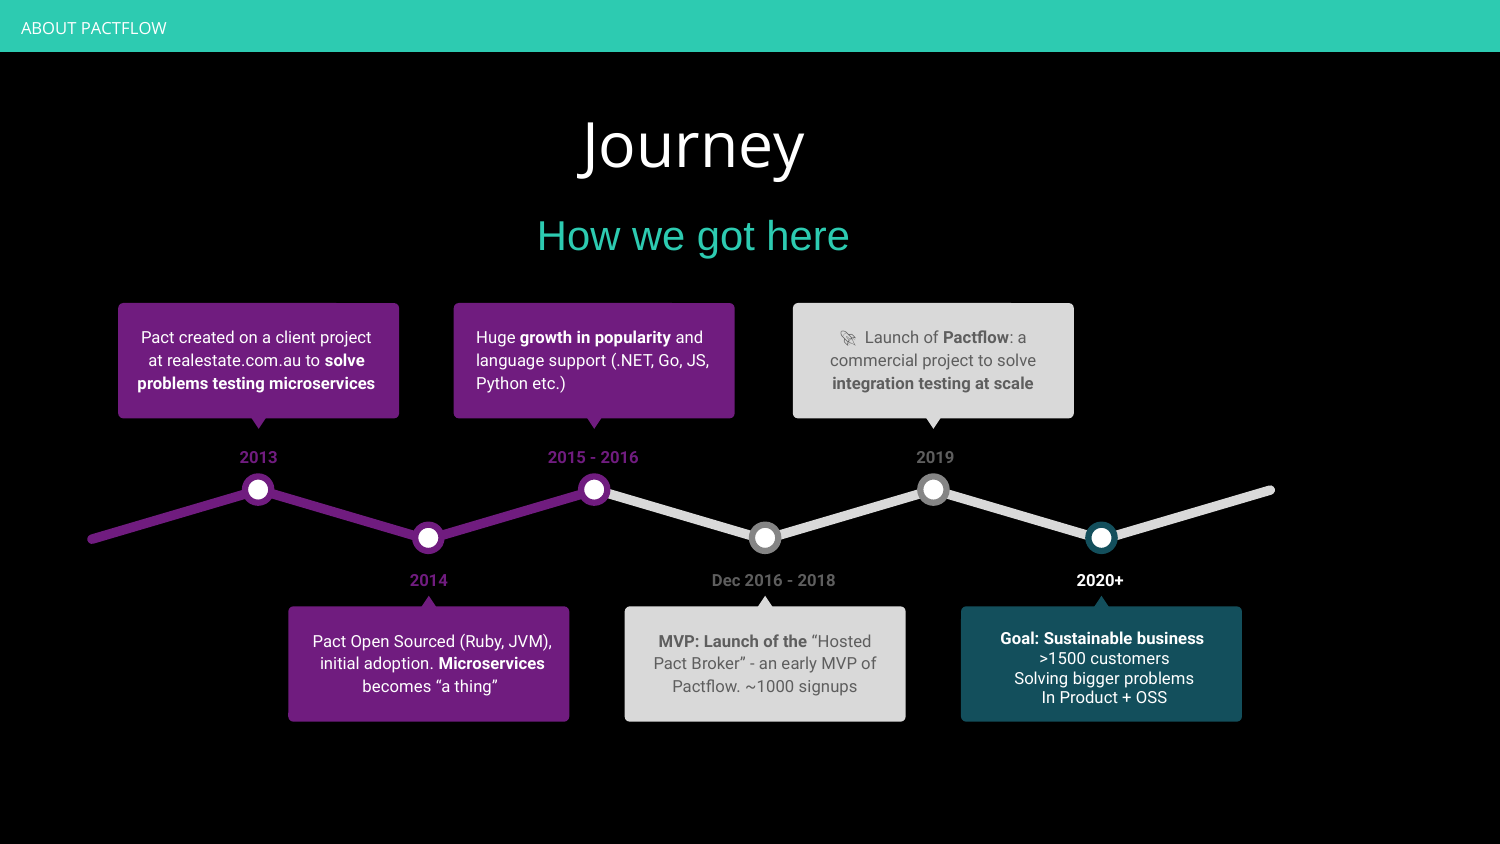

ABOUT PACTFLOW
Journey
How we got here

Pact created on a client project at realestate.com.au to solve problems testing microservices

2013

Huge growth in popularity and language support (.NET, Go, JS, Python etc.)

2015 - 2016

🚀  Launch of Pactflow: a commercial project to solve integration testing at scale

2019

2014

Pact Open Sourced (Ruby, JVM), initial adoption. Microservices becomes “a thing”

Dec 2016 - 2018

MVP: Launch of the “Hosted Pact Broker” - an early MVP of Pactflow. ~1000 signups

2020+

Goal: Sustainable business
>1500 customers
Solving bigger problems
In Product + OSS